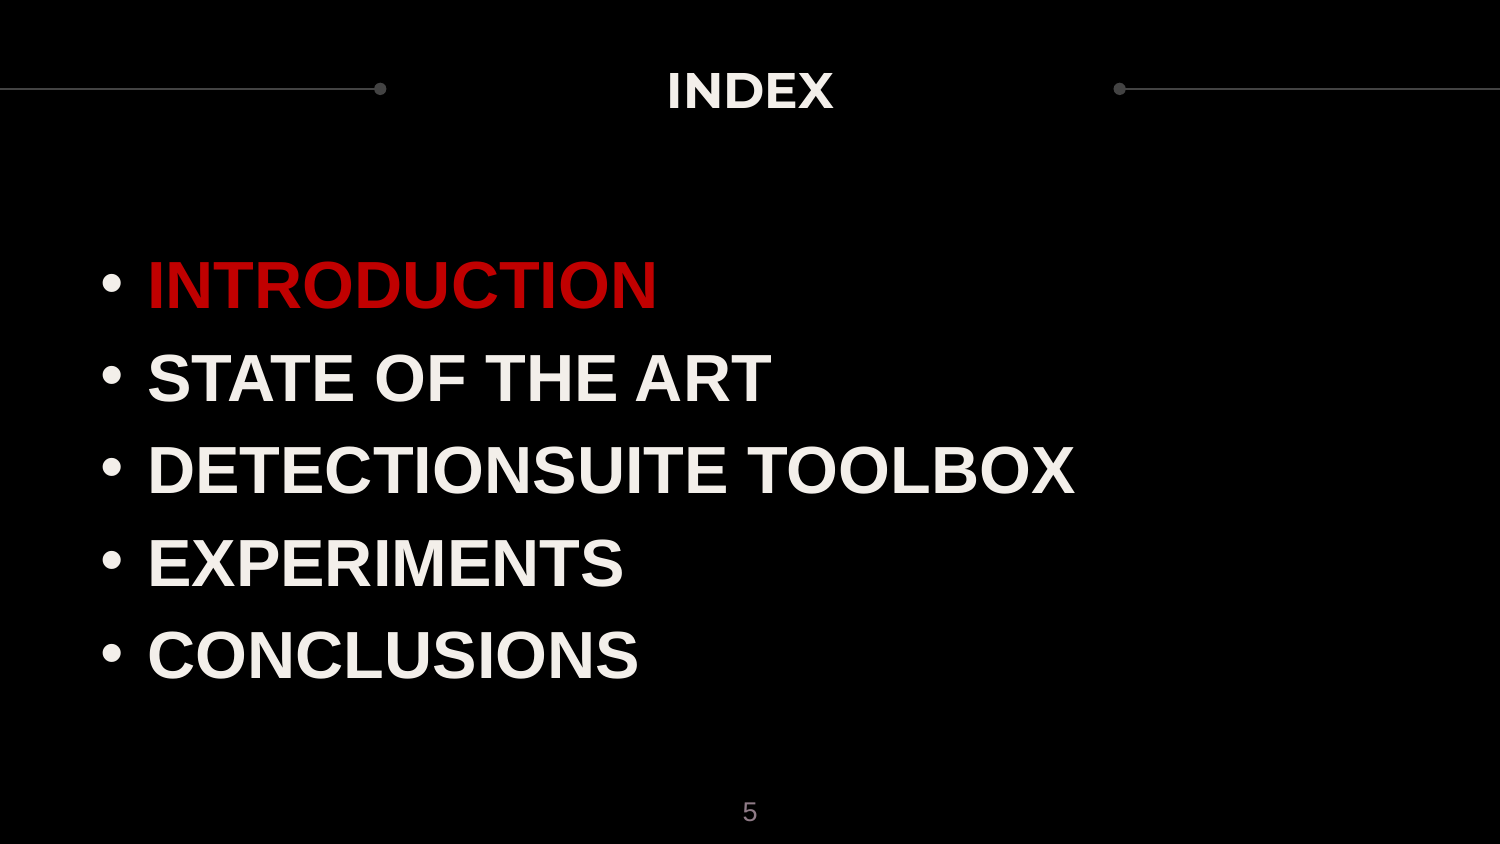

# INDEX
INTRODUCTION
STATE OF THE ART
DETECTIONSUITE TOOLBOX
EXPERIMENTS
CONCLUSIONS

5